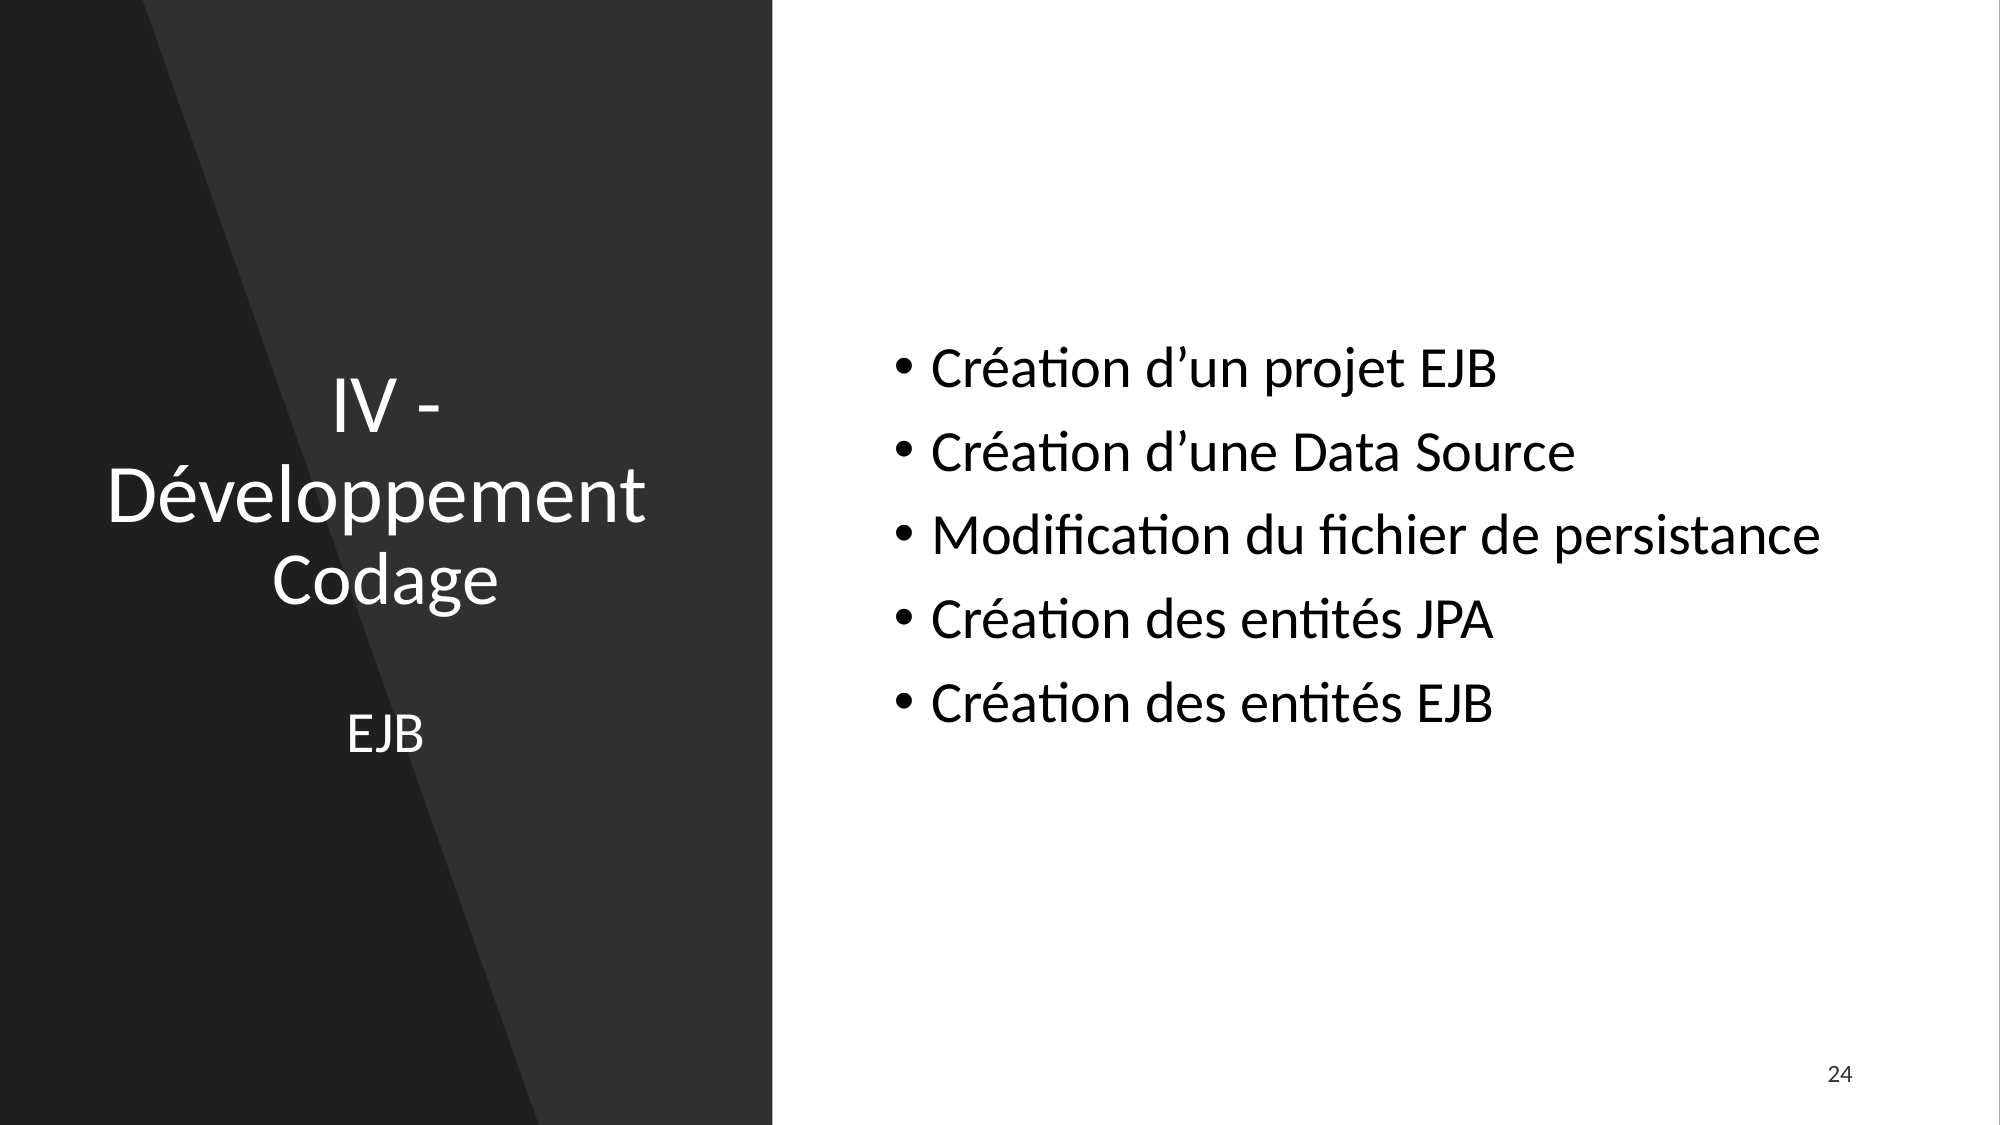

Création d’un projet EJB
Création d’une Data Source
Modification du fichier de persistance
Création des entités JPA
Création des entités EJB
# IV - Développement Codage EJB
24